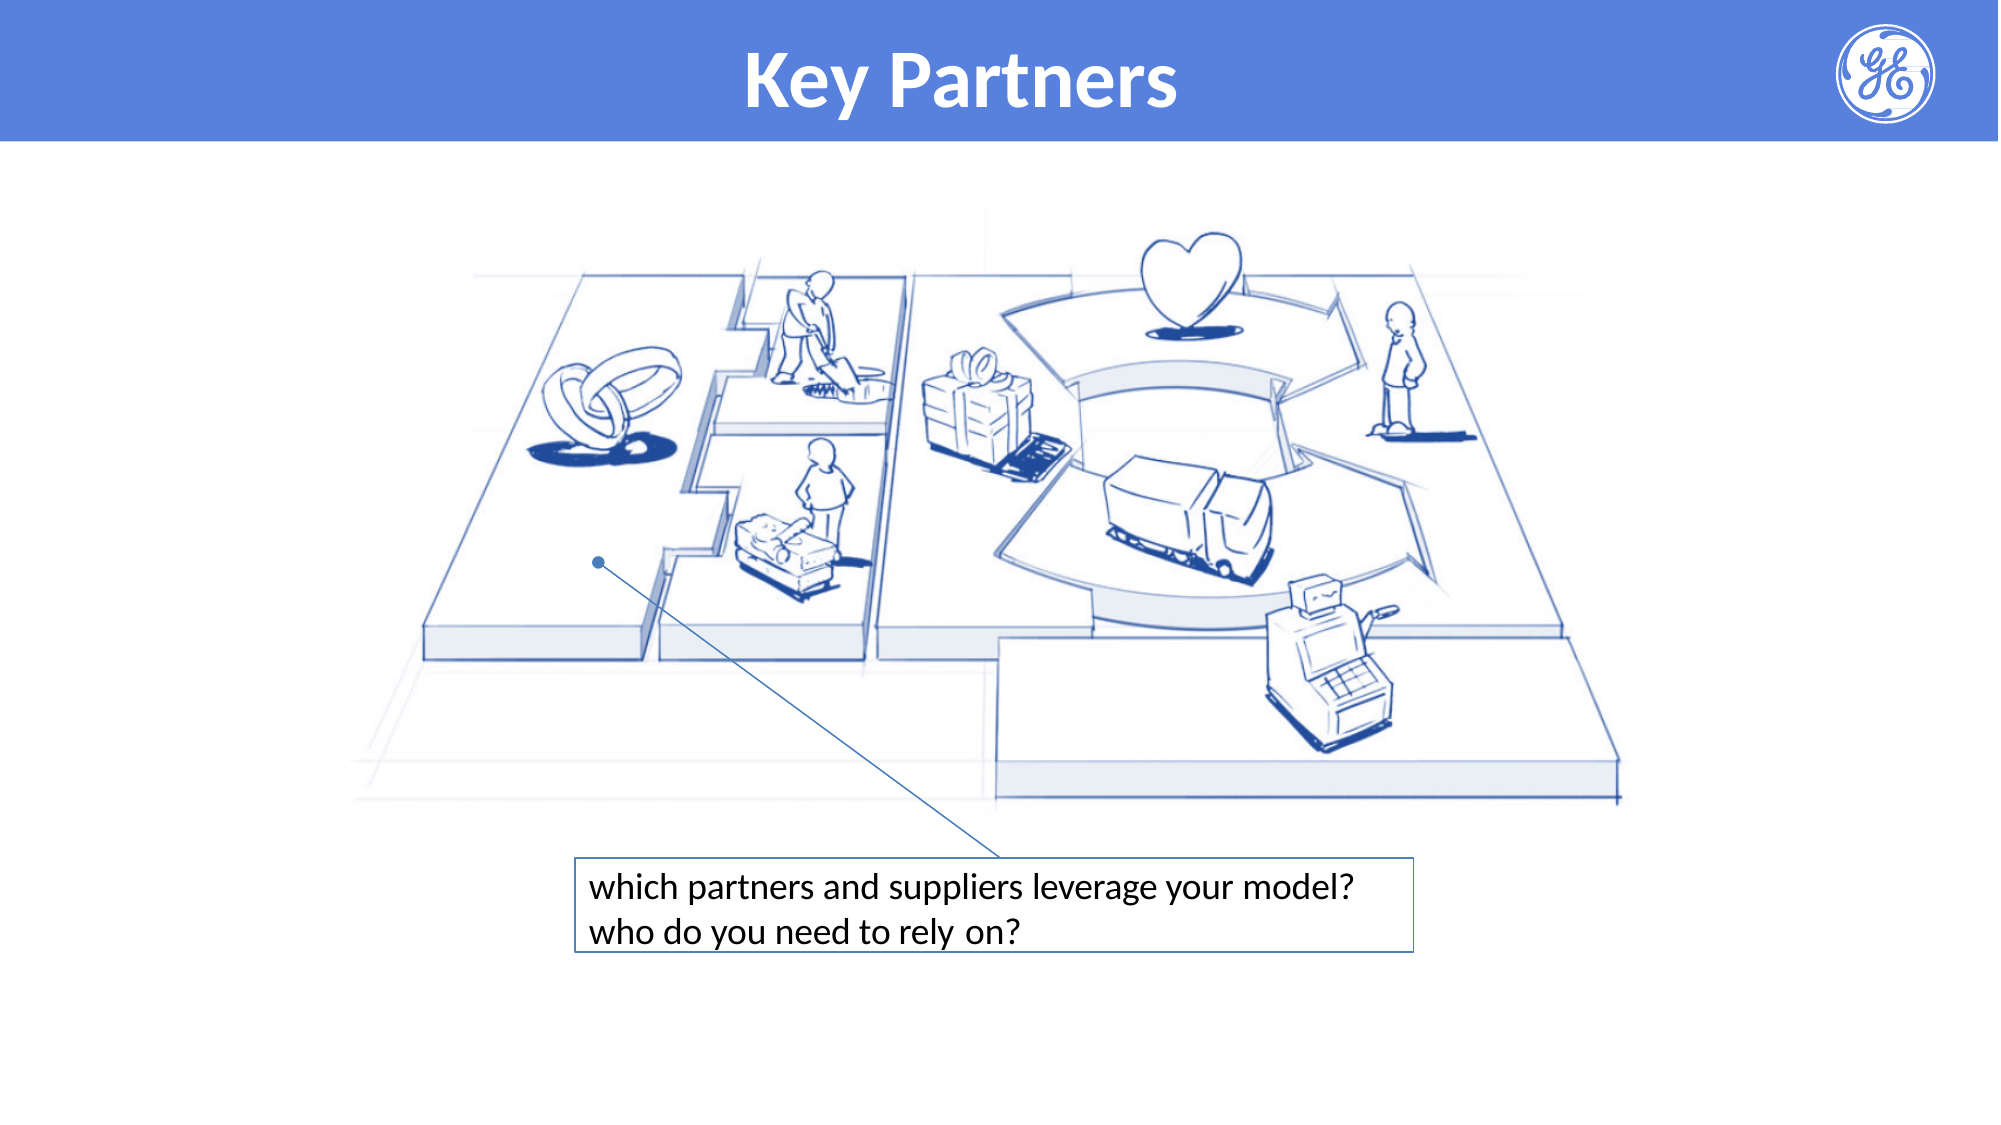

Key Partners

which partners and suppliers leverage your model?  who do you need to rely on?